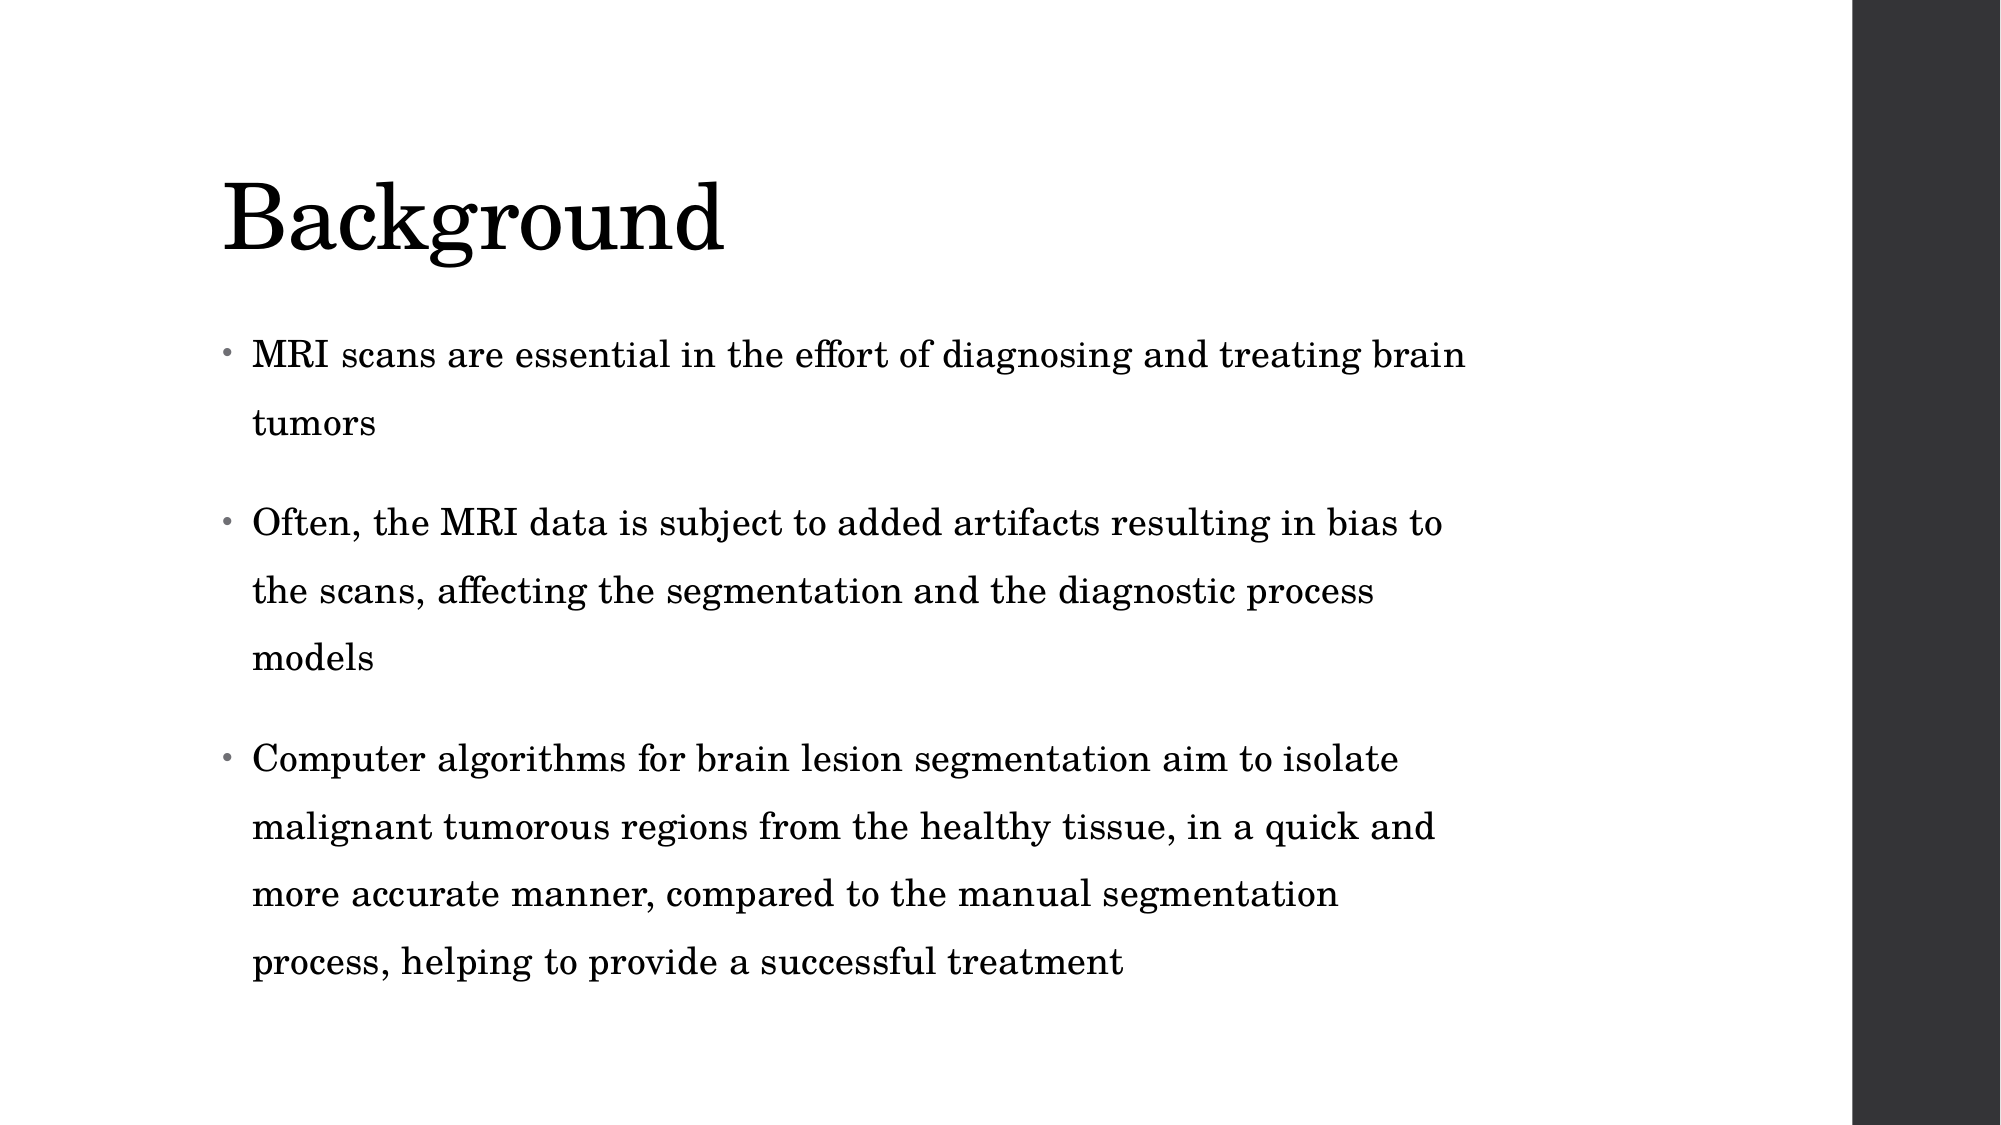

# Background
MRI scans are essential in the effort of diagnosing and treating brain tumors
Often, the MRI data is subject to added artifacts resulting in bias to the scans, affecting the segmentation and the diagnostic process models
Computer algorithms for brain lesion segmentation aim to isolate malignant tumorous regions from the healthy tissue, in a quick and more accurate manner, compared to the manual segmentation process, helping to provide a successful treatment